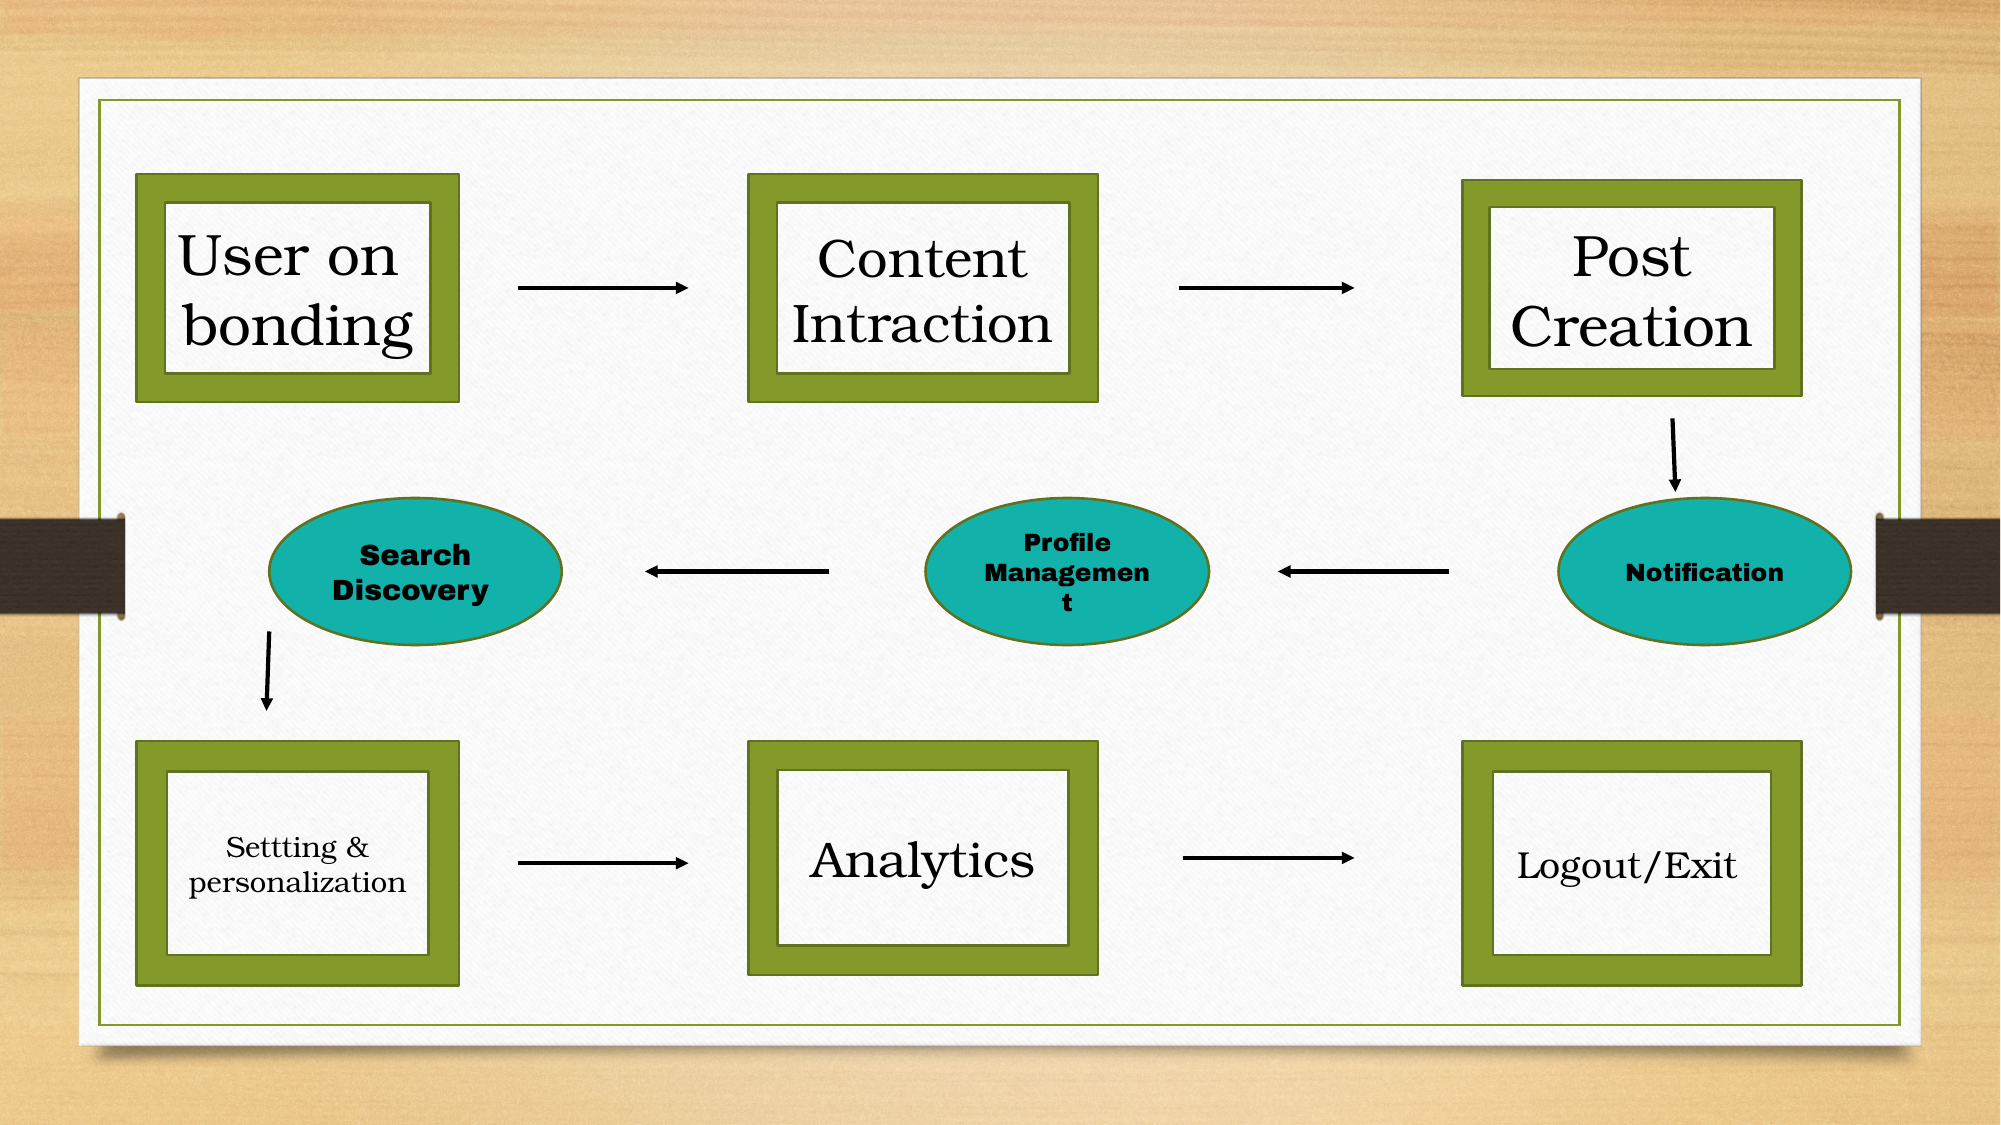

Content Intraction
Post Creation
User on
bonding
Search Discovery
Profile Management
Notification
Settting & personalization
Analytics
Logout/Exit